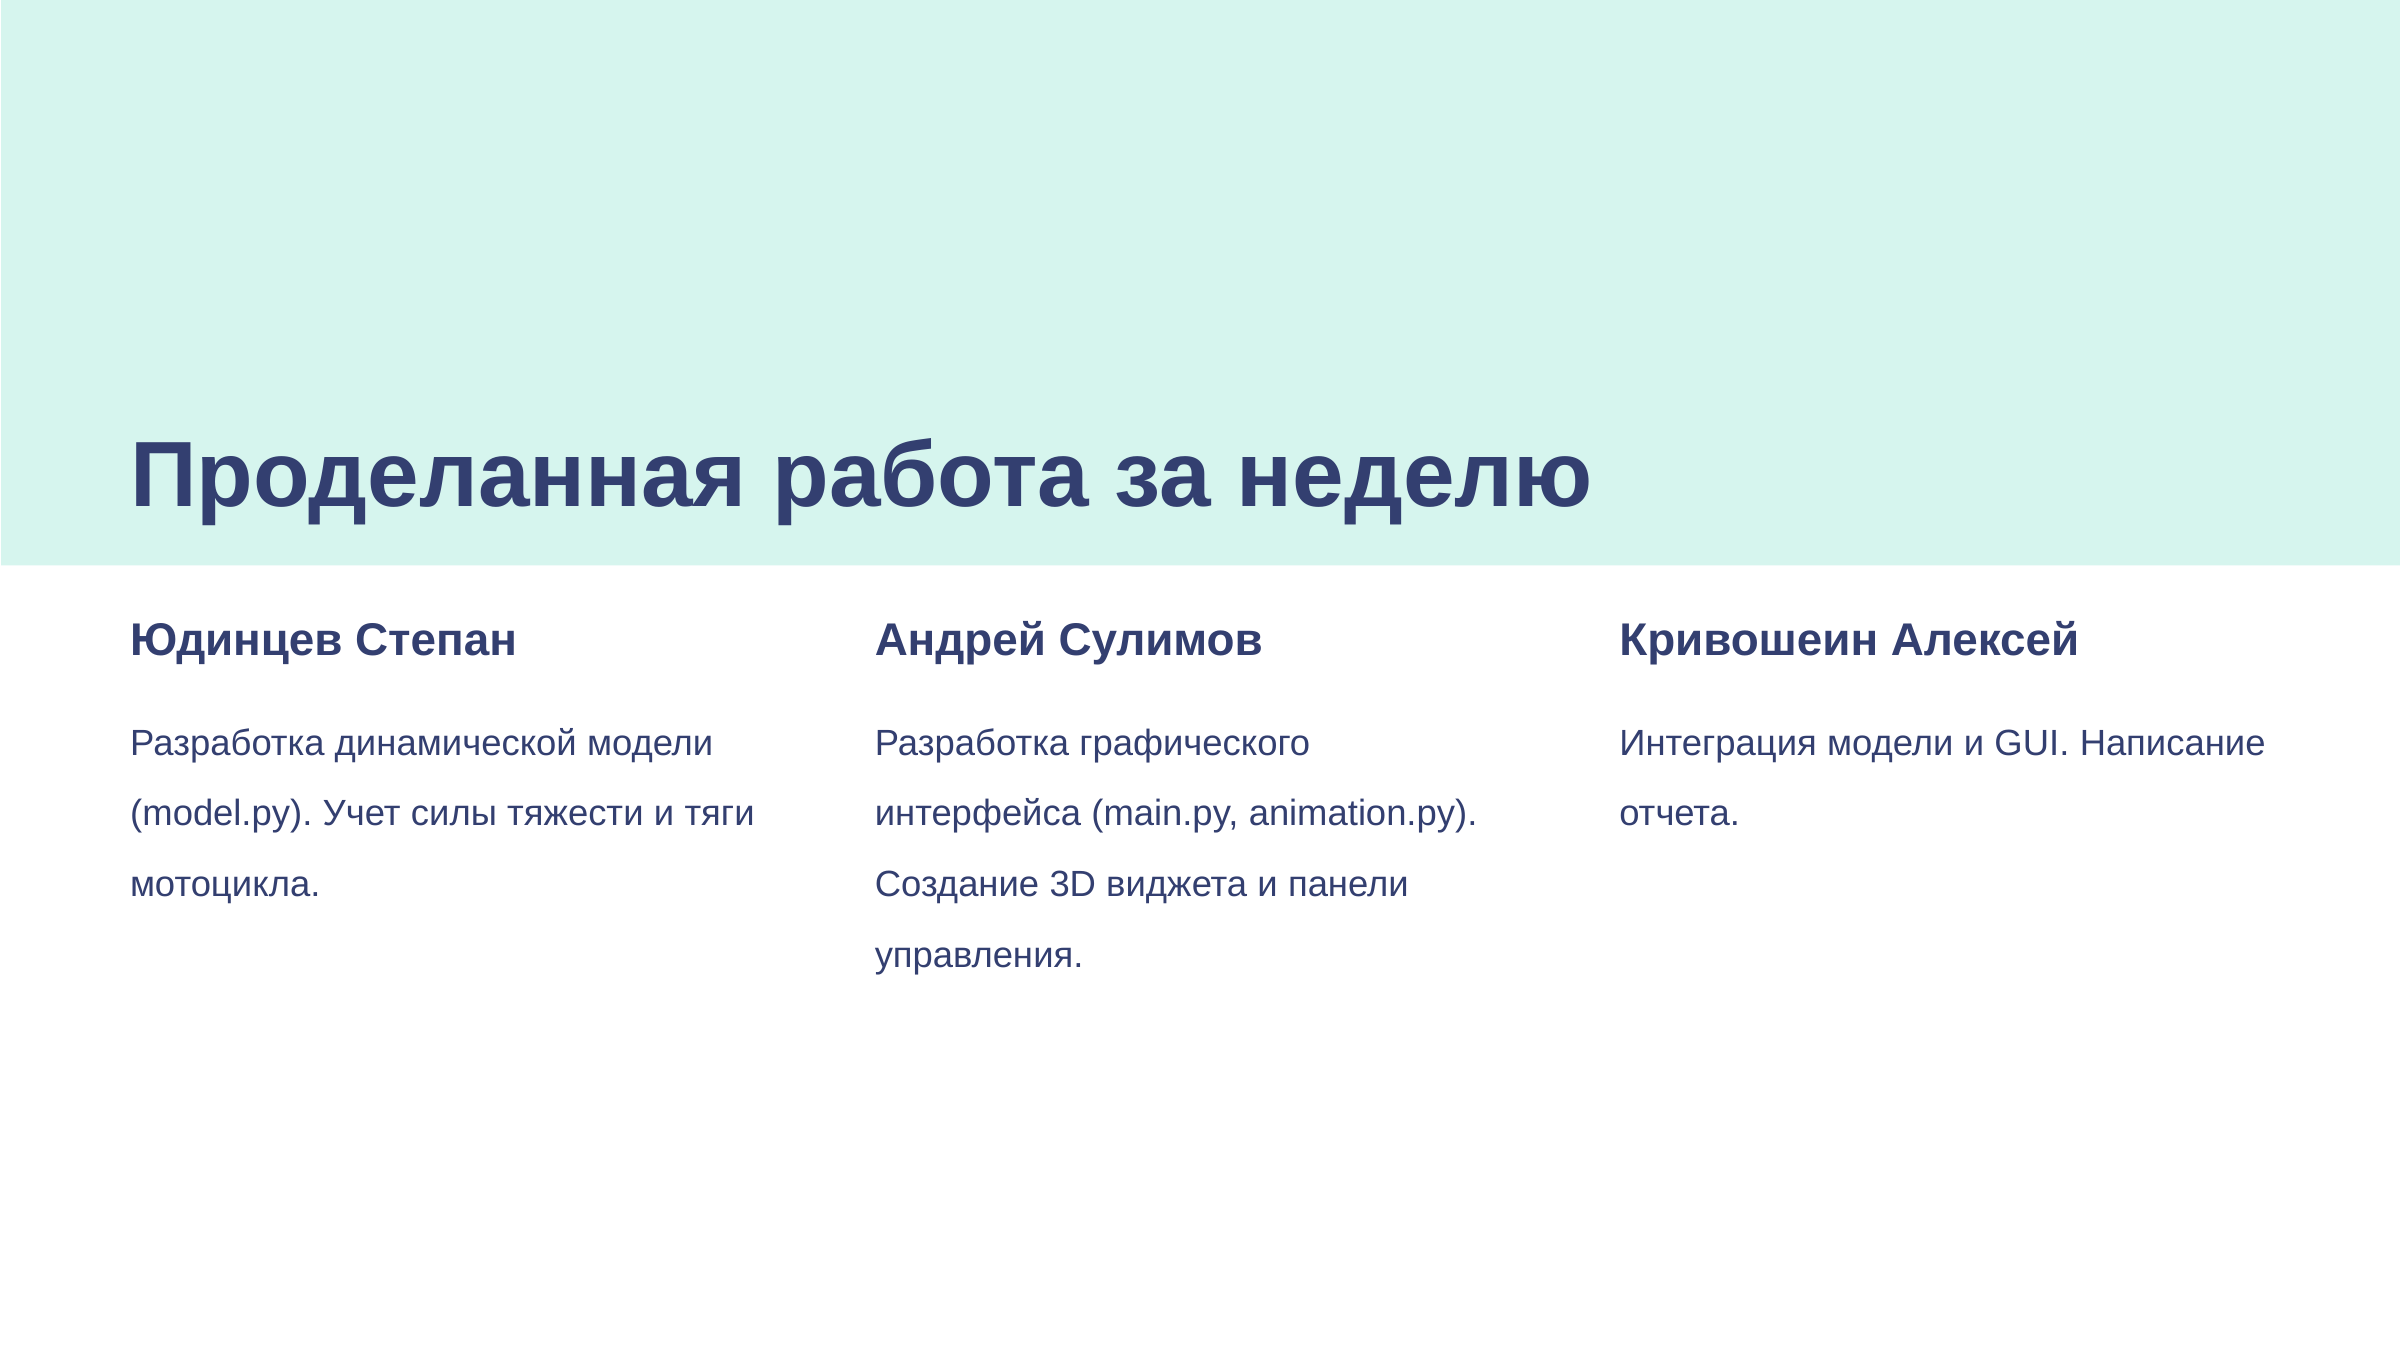

Проделанная работа за неделю
Юдинцев Степан
Андрей Сулимов
Кривошеин Алексей
Разработка динамической модели (model.py). Учет силы тяжести и тяги мотоцикла.
Разработка графического интерфейса (main.py, animation.py). Создание 3D виджета и панели управления.
Интеграция модели и GUI. Написание отчета.